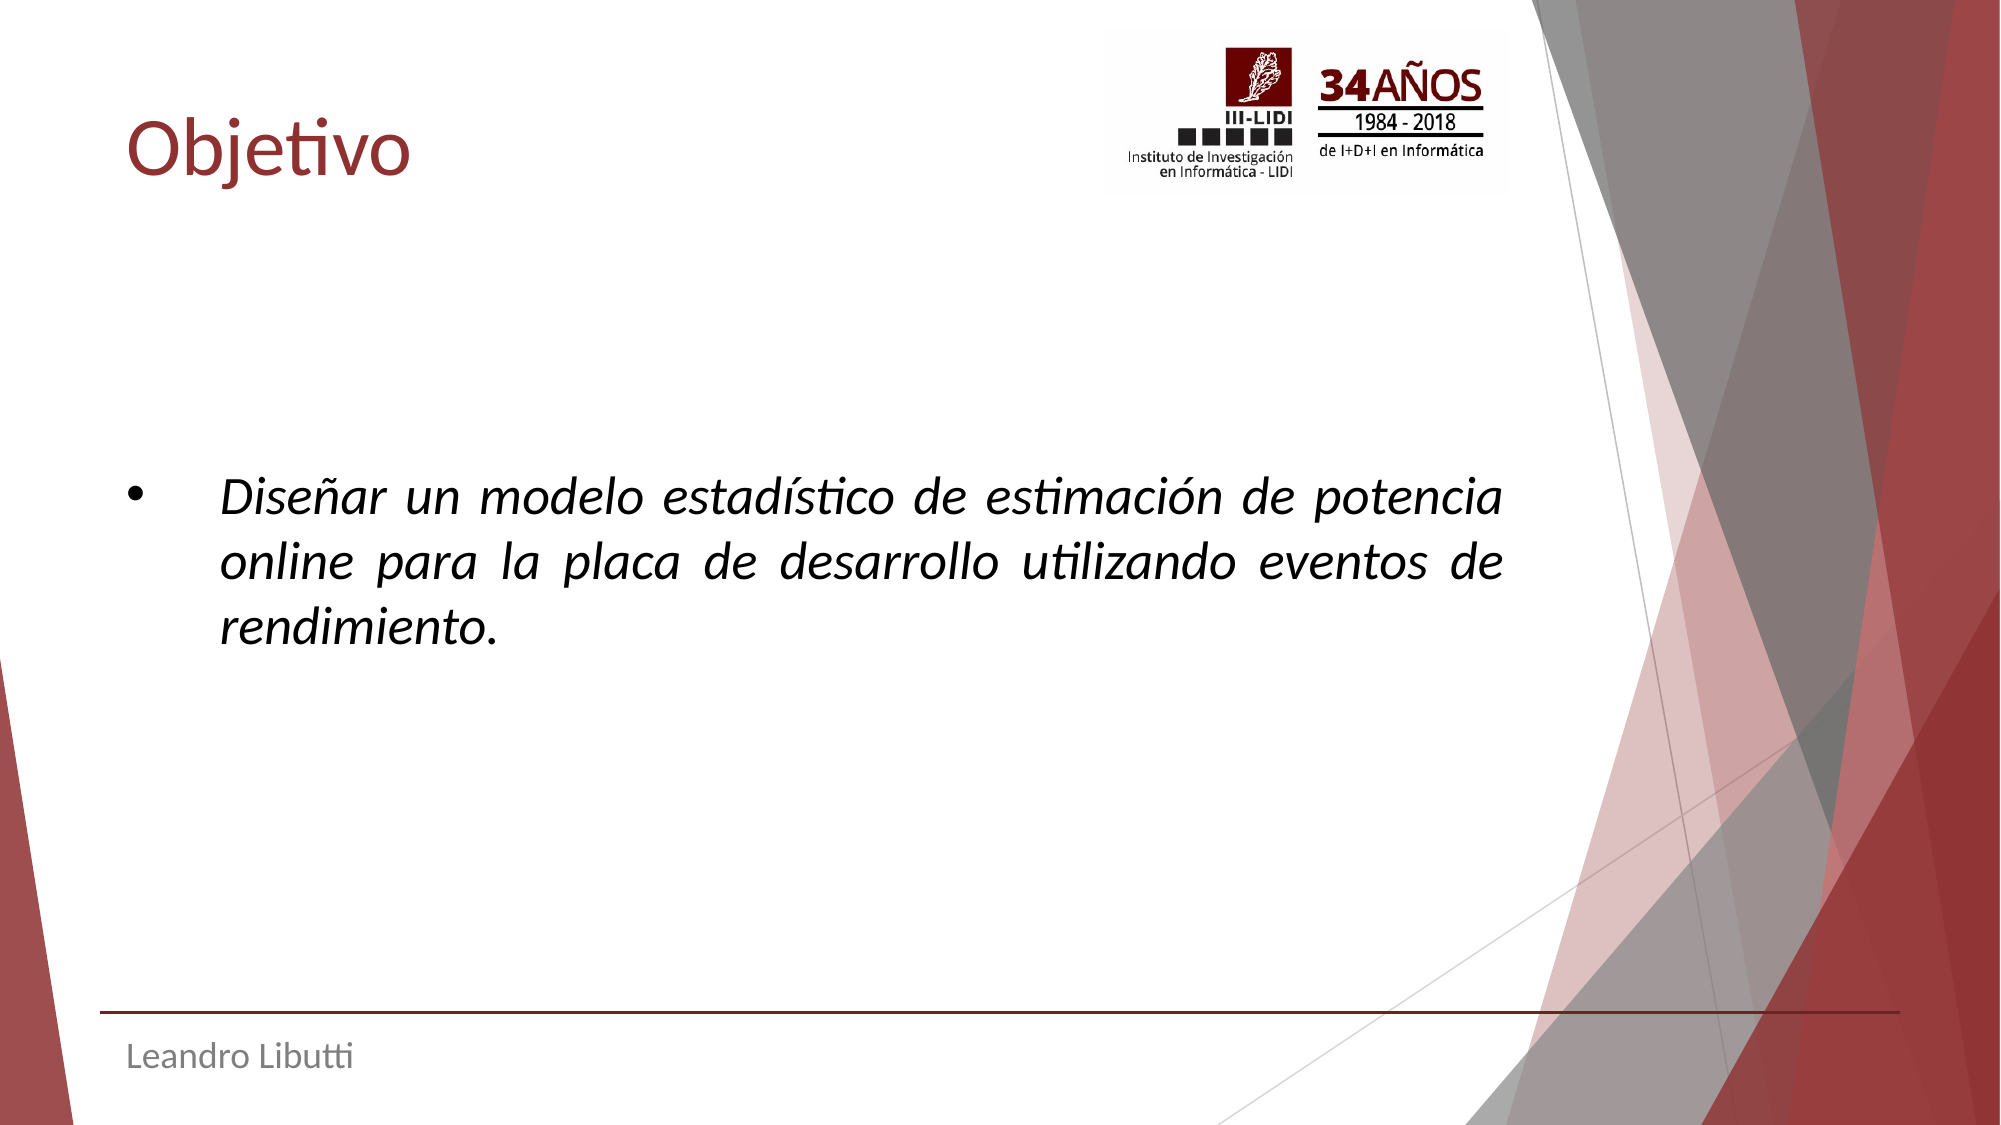

# Objetivo

Diseñar un modelo estadístico de estimación de potencia online para la placa de desarrollo utilizando eventos de rendimiento.

Leandro Libutti